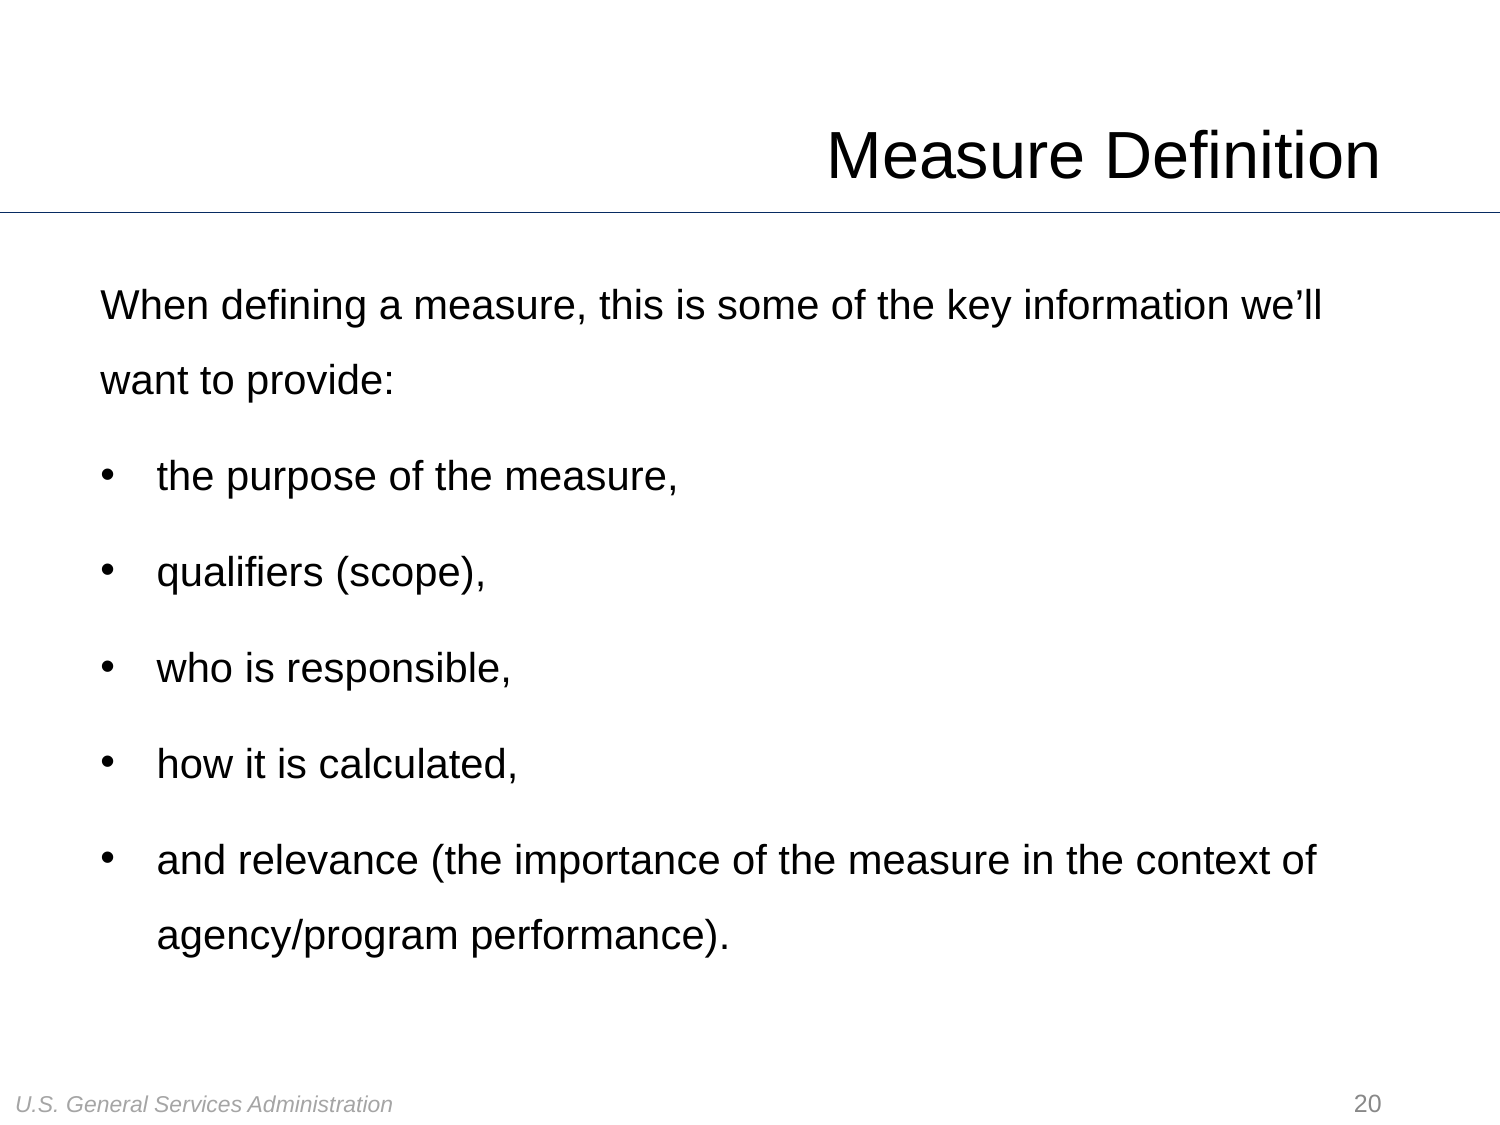

# Measure Definition
When defining a measure, this is some of the key information we’ll want to provide:
the purpose of the measure,
qualifiers (scope),
who is responsible,
how it is calculated,
and relevance (the importance of the measure in the context of agency/program performance).
20